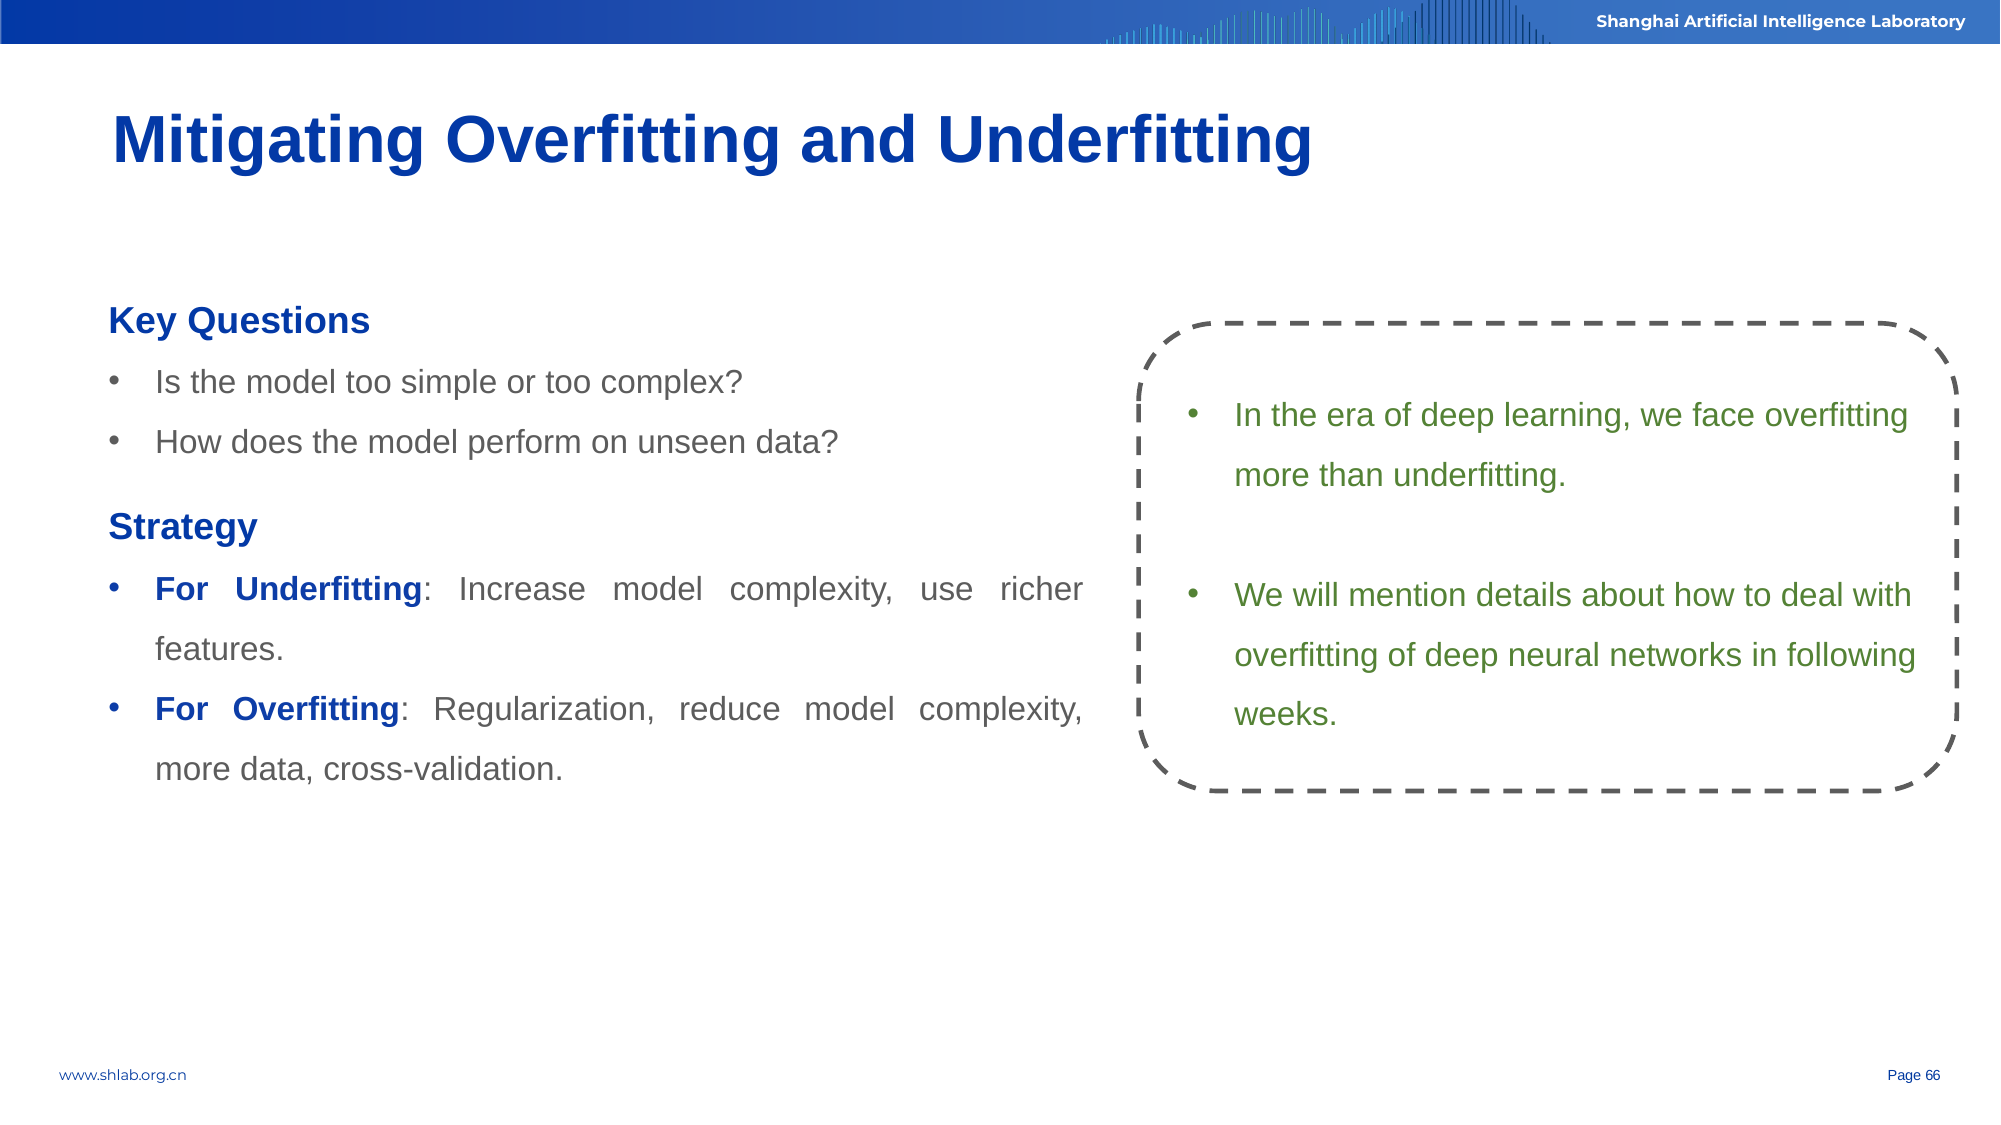

Mitigating Overfitting and Underfitting
Key Questions
Is the model too simple or too complex?
How does the model perform on unseen data?
Strategy
For Underfitting: Increase model complexity, use richer features.
For Overfitting: Regularization, reduce model complexity, more data, cross-validation.

In the era of deep learning, we face overfitting more than underfitting.

We will mention details about how to deal with overfitting of deep neural networks in following weeks.